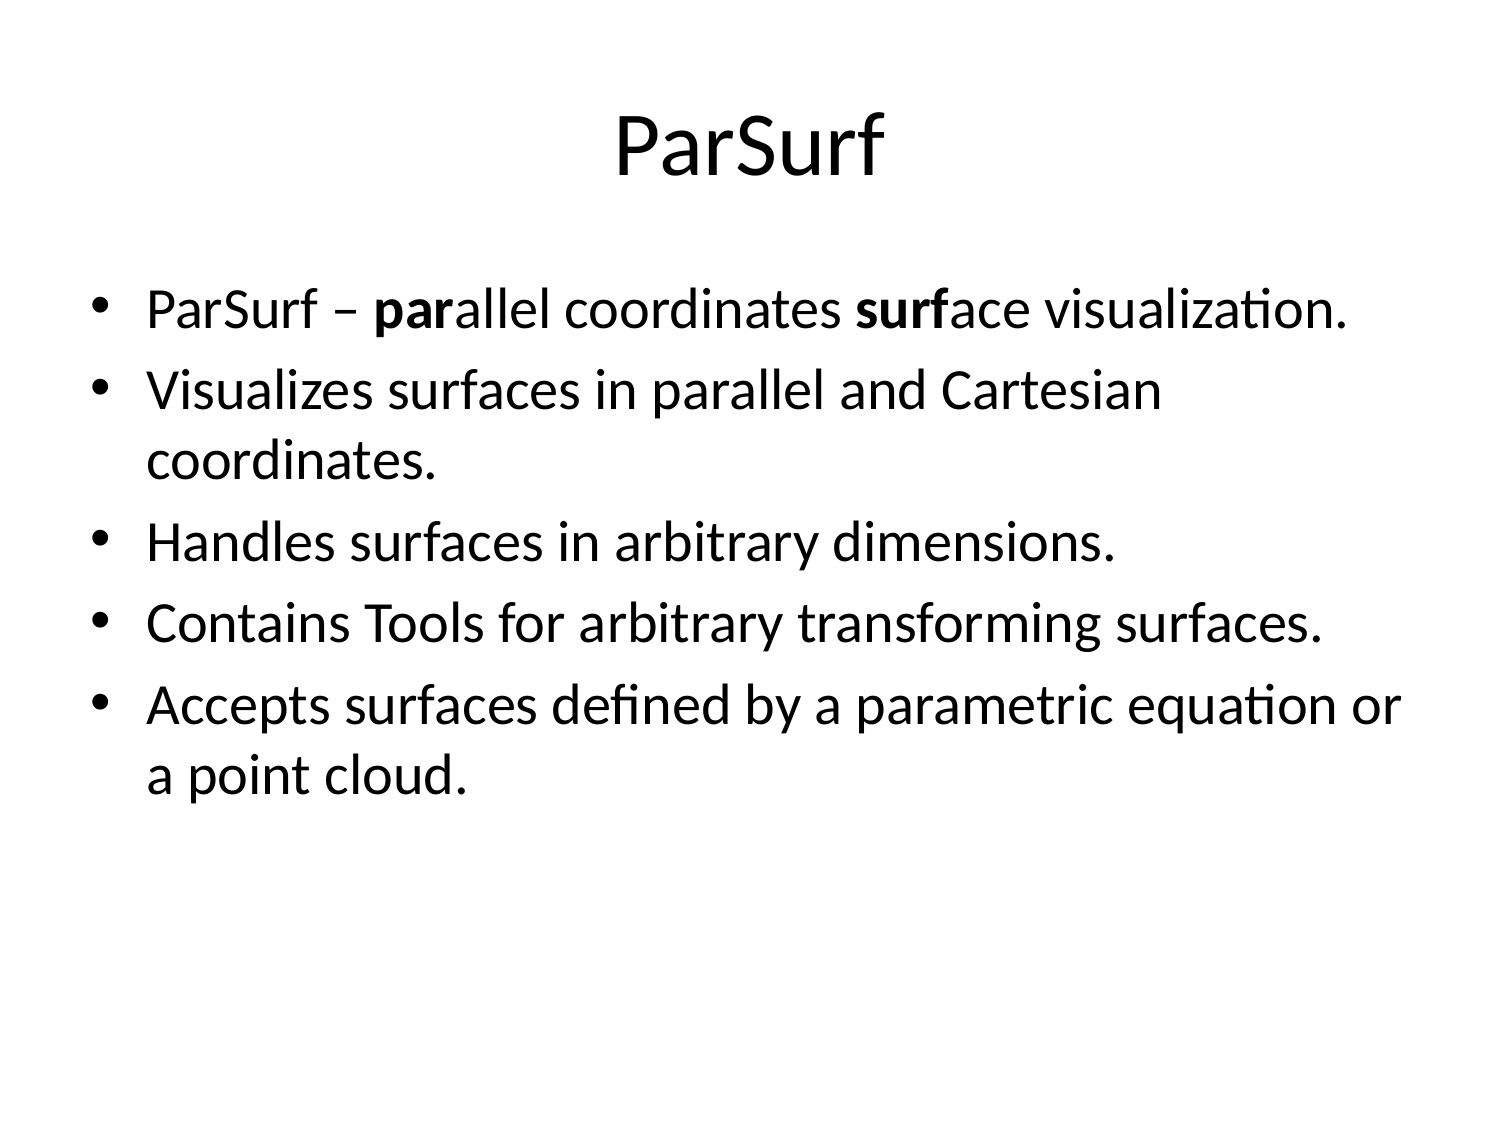

# ParSurf
ParSurf – parallel coordinates surface visualization.
Visualizes surfaces in parallel and Cartesian coordinates.
Handles surfaces in arbitrary dimensions.
Contains Tools for arbitrary transforming surfaces.
Accepts surfaces defined by a parametric equation or a point cloud.